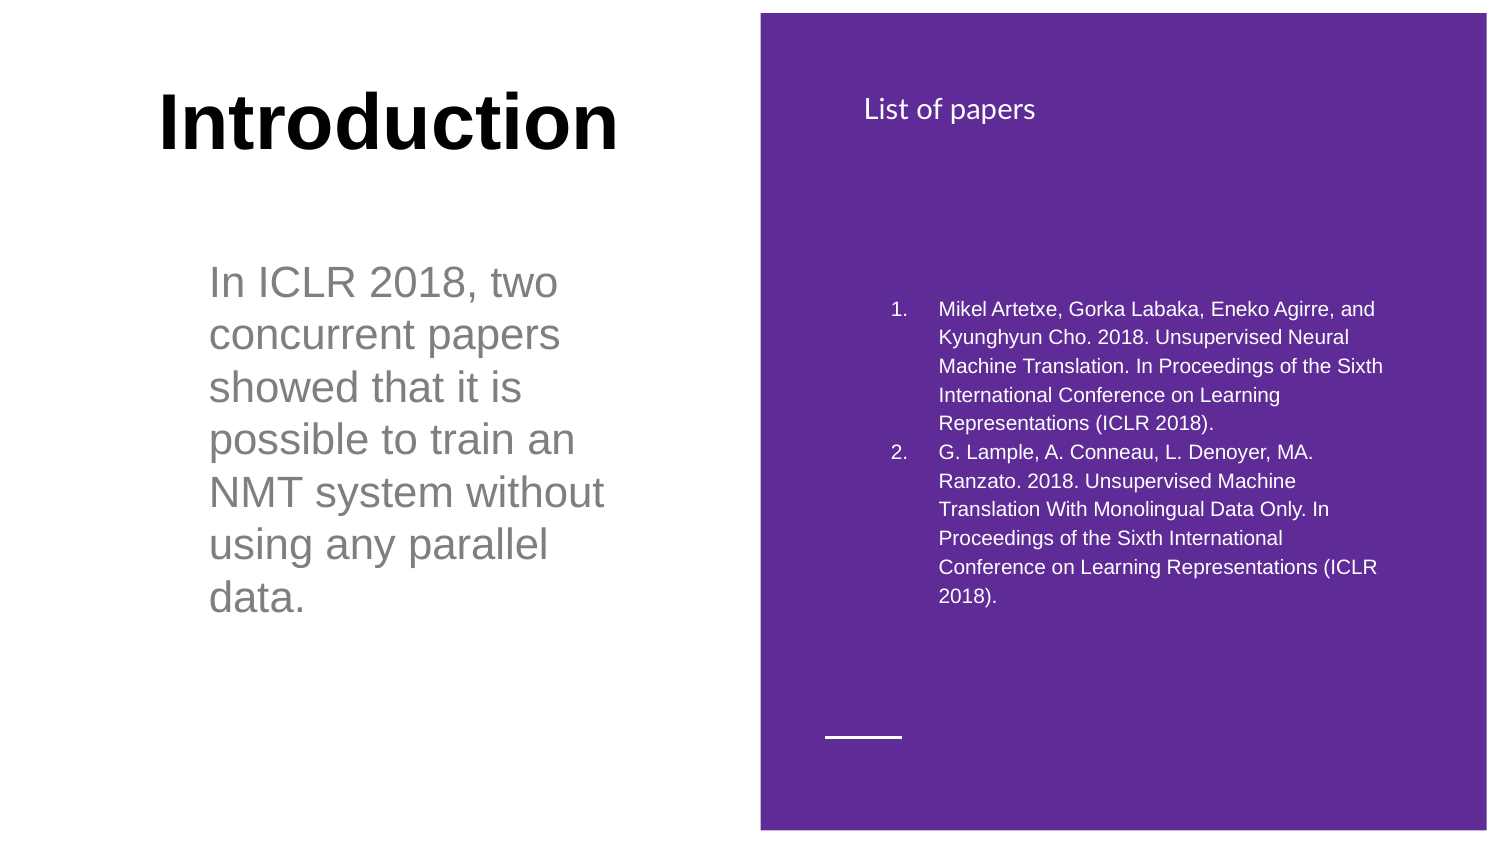

# Introduction
List of papers
Mikel Artetxe, Gorka Labaka, Eneko Agirre, and Kyunghyun Cho. 2018. Unsupervised Neural Machine Translation. In Proceedings of the Sixth International Conference on Learning Representations (ICLR 2018).
G. Lample, A. Conneau, L. Denoyer, MA. Ranzato. 2018. Unsupervised Machine Translation With Monolingual Data Only. In Proceedings of the Sixth International Conference on Learning Representations (ICLR 2018).
In ICLR 2018, two concurrent papers showed that it is possible to train an NMT system without using any parallel data.